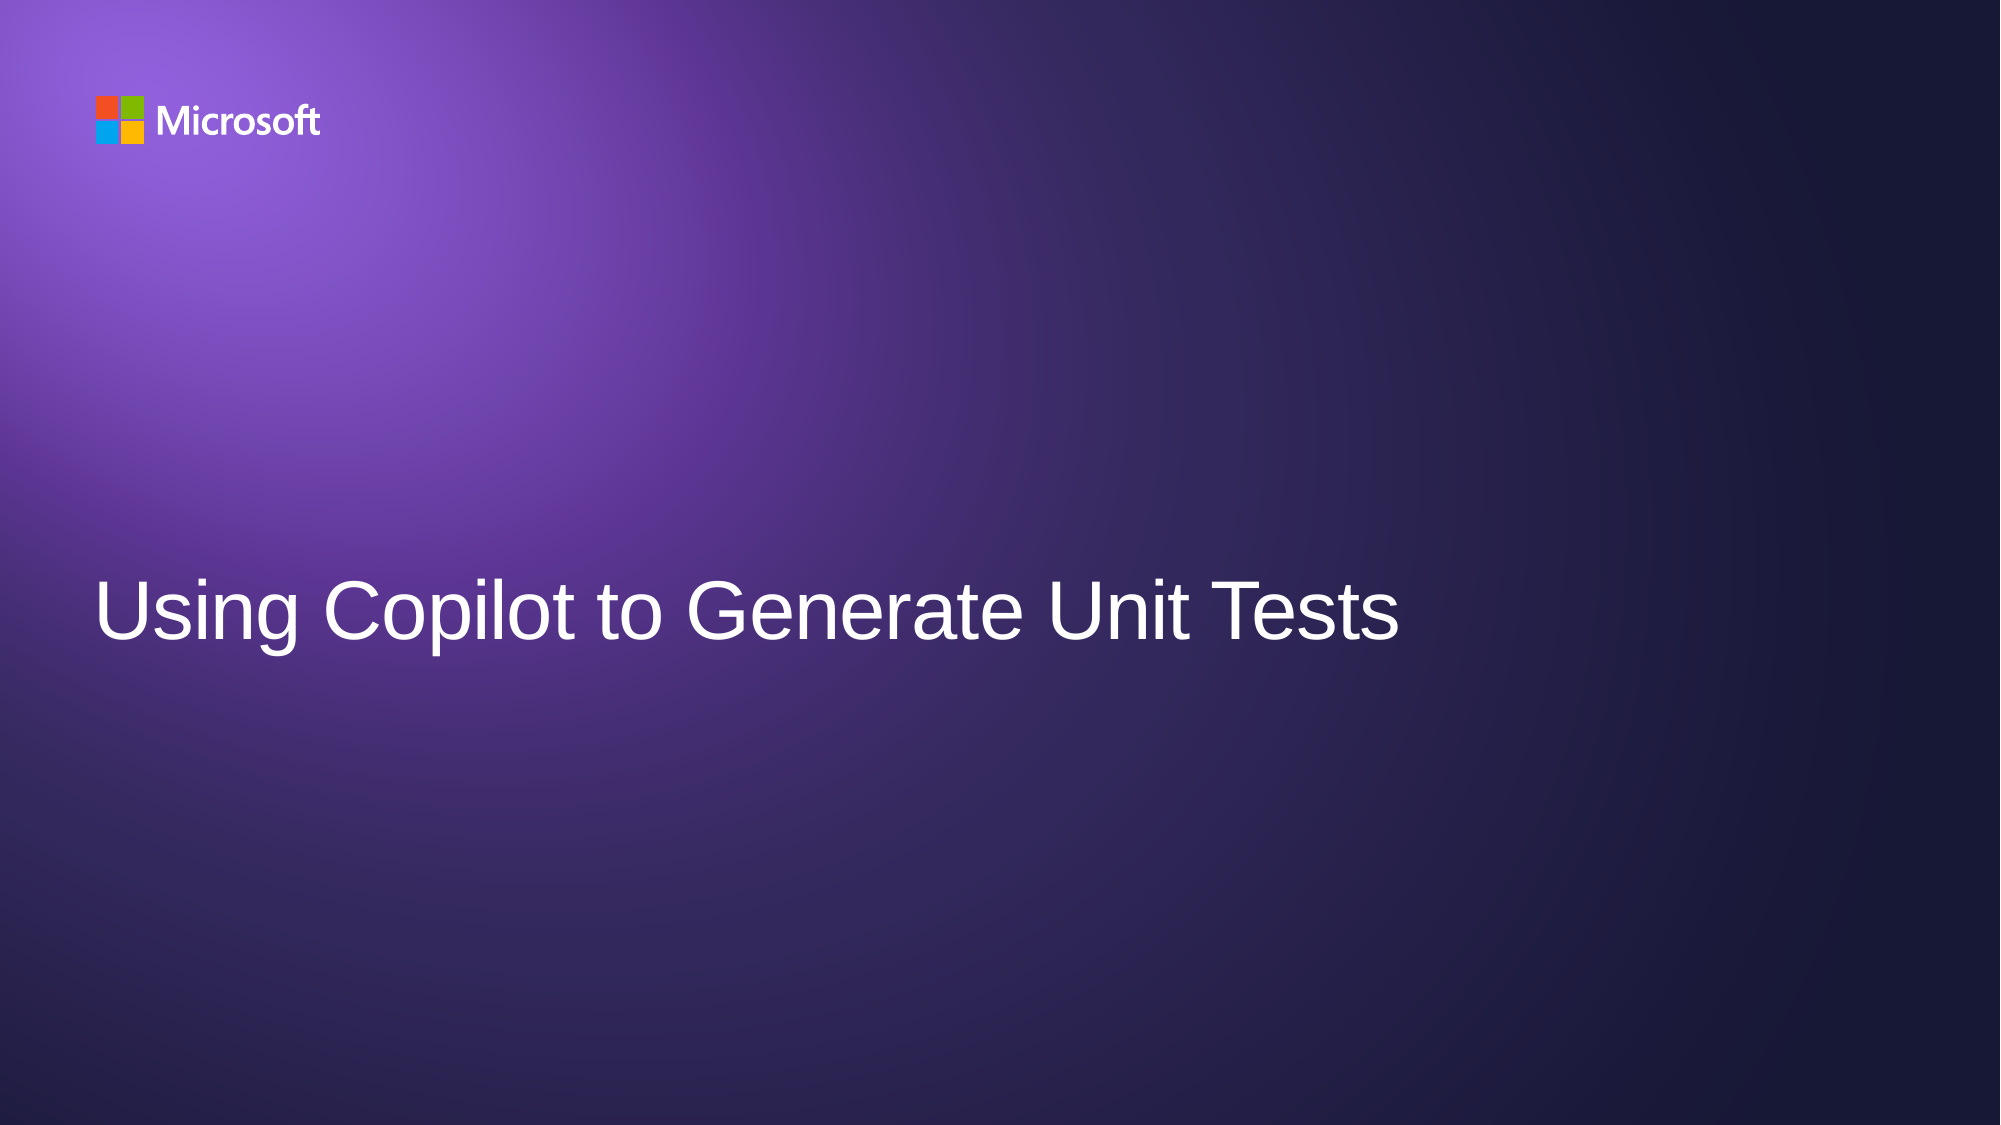

# Using Copilot to Generate Unit Tests